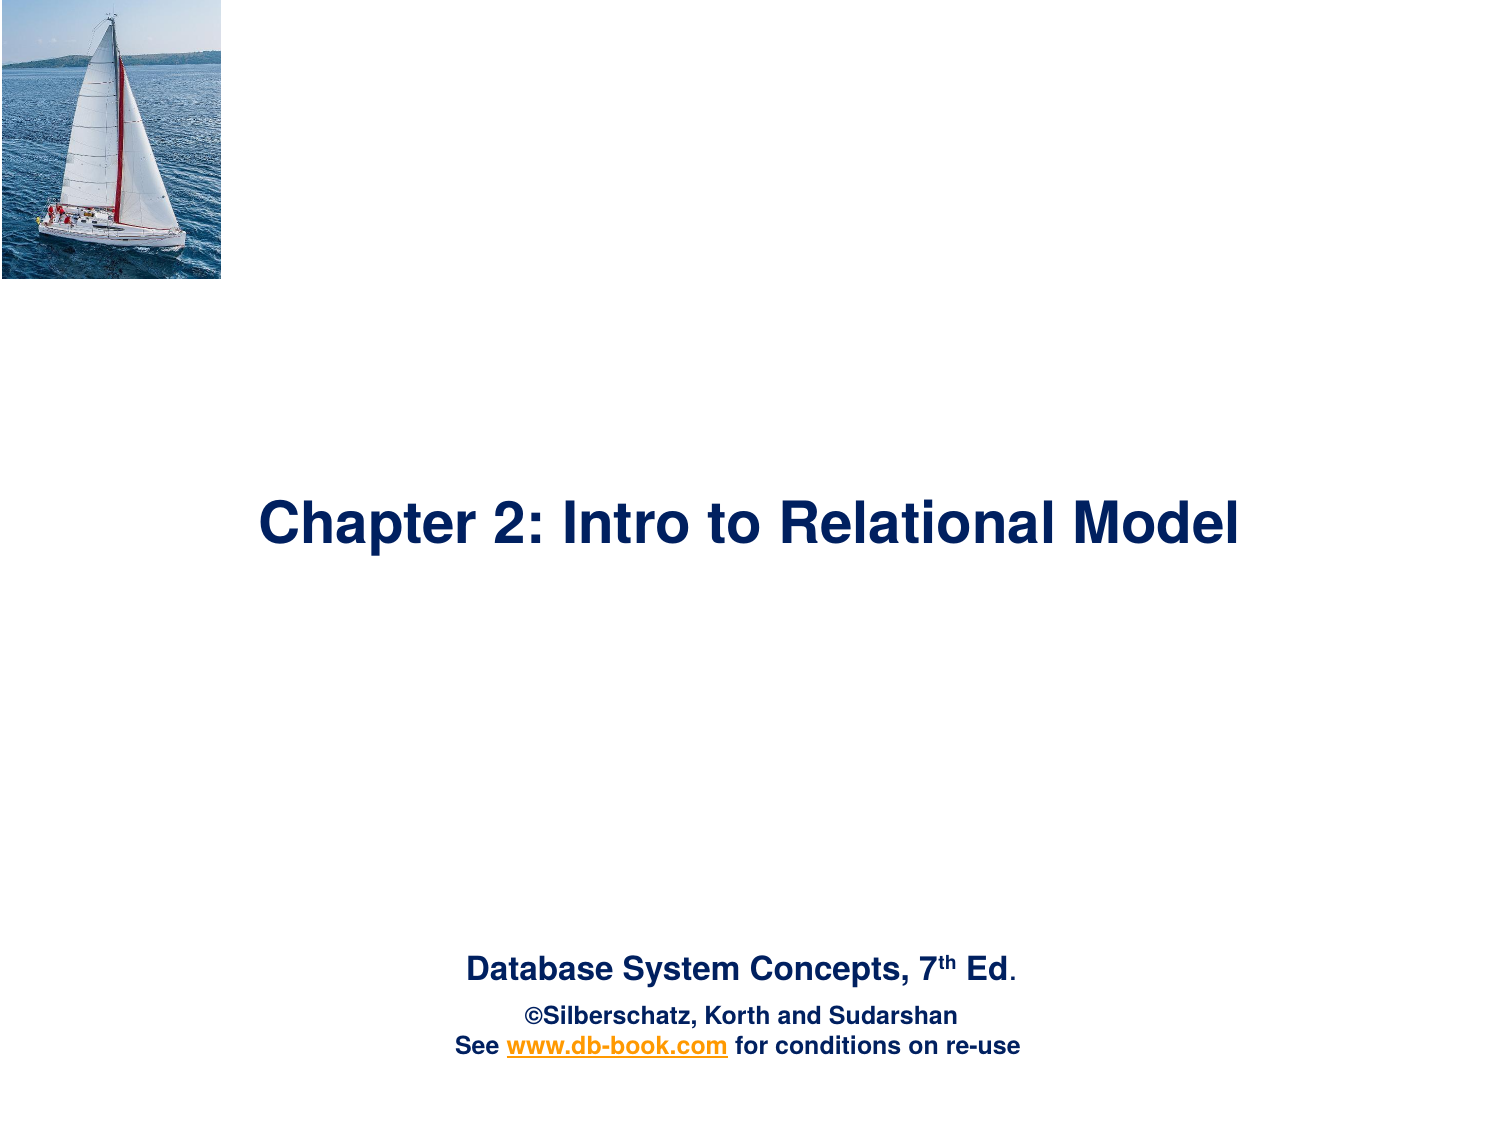

# Chapter 2: Intro to Relational Model